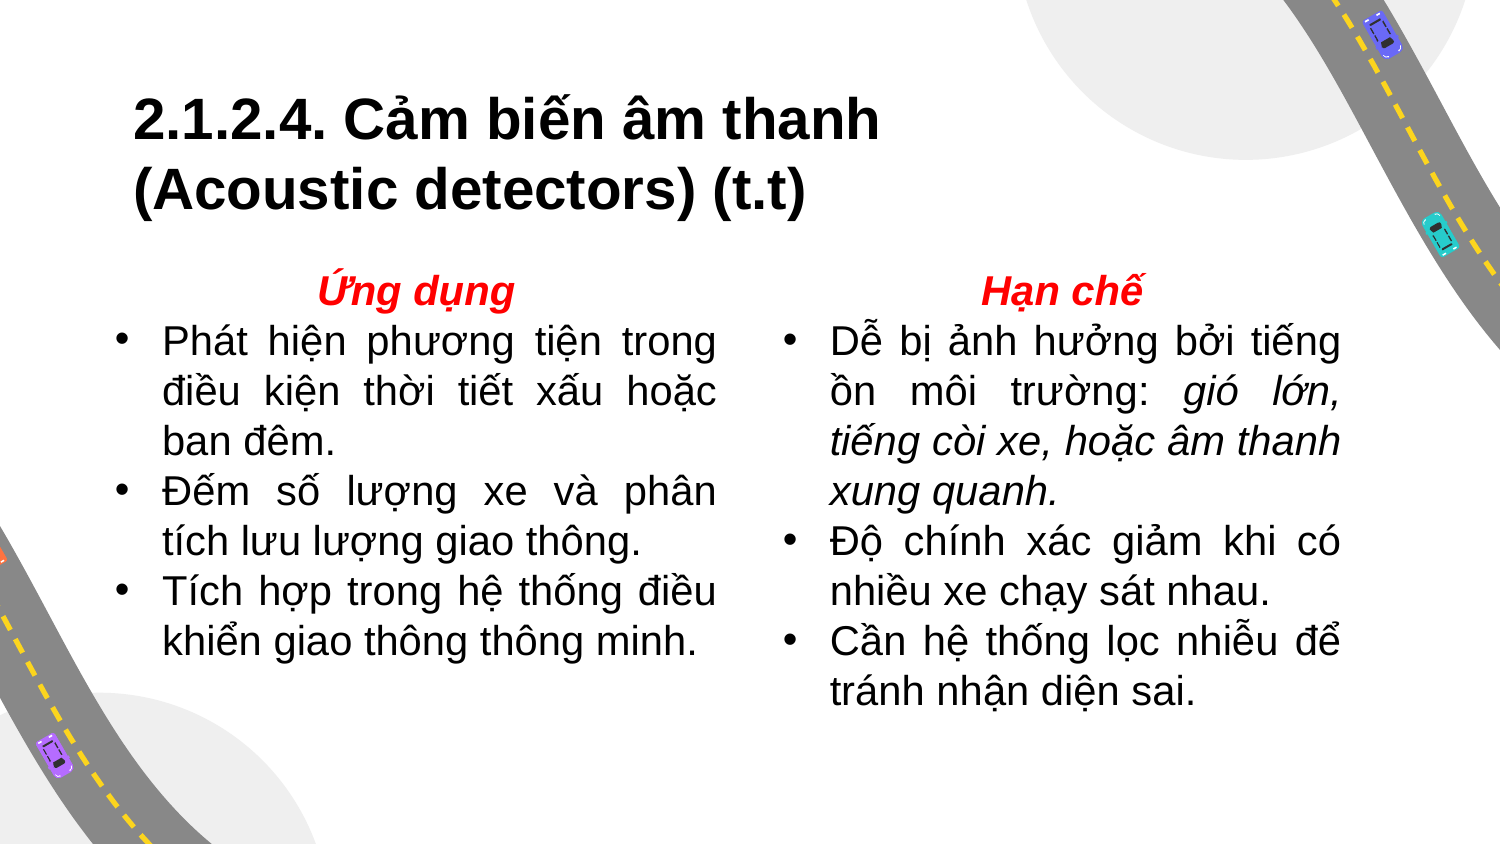

# 2.1.2.4. Cảm biến âm thanh  (Acoustic detectors) (t.t)
Ứng dụng
Phát hiện phương tiện trong điều kiện thời tiết xấu hoặc ban đêm.
Đếm số lượng xe và phân tích lưu lượng giao thông.
Tích hợp trong hệ thống điều khiển giao thông thông minh.
Hạn chế
Dễ bị ảnh hưởng bởi tiếng ồn môi trường: gió lớn, tiếng còi xe, hoặc âm thanh xung quanh.
Độ chính xác giảm khi có nhiều xe chạy sát nhau.
Cần hệ thống lọc nhiễu để tránh nhận diện sai.